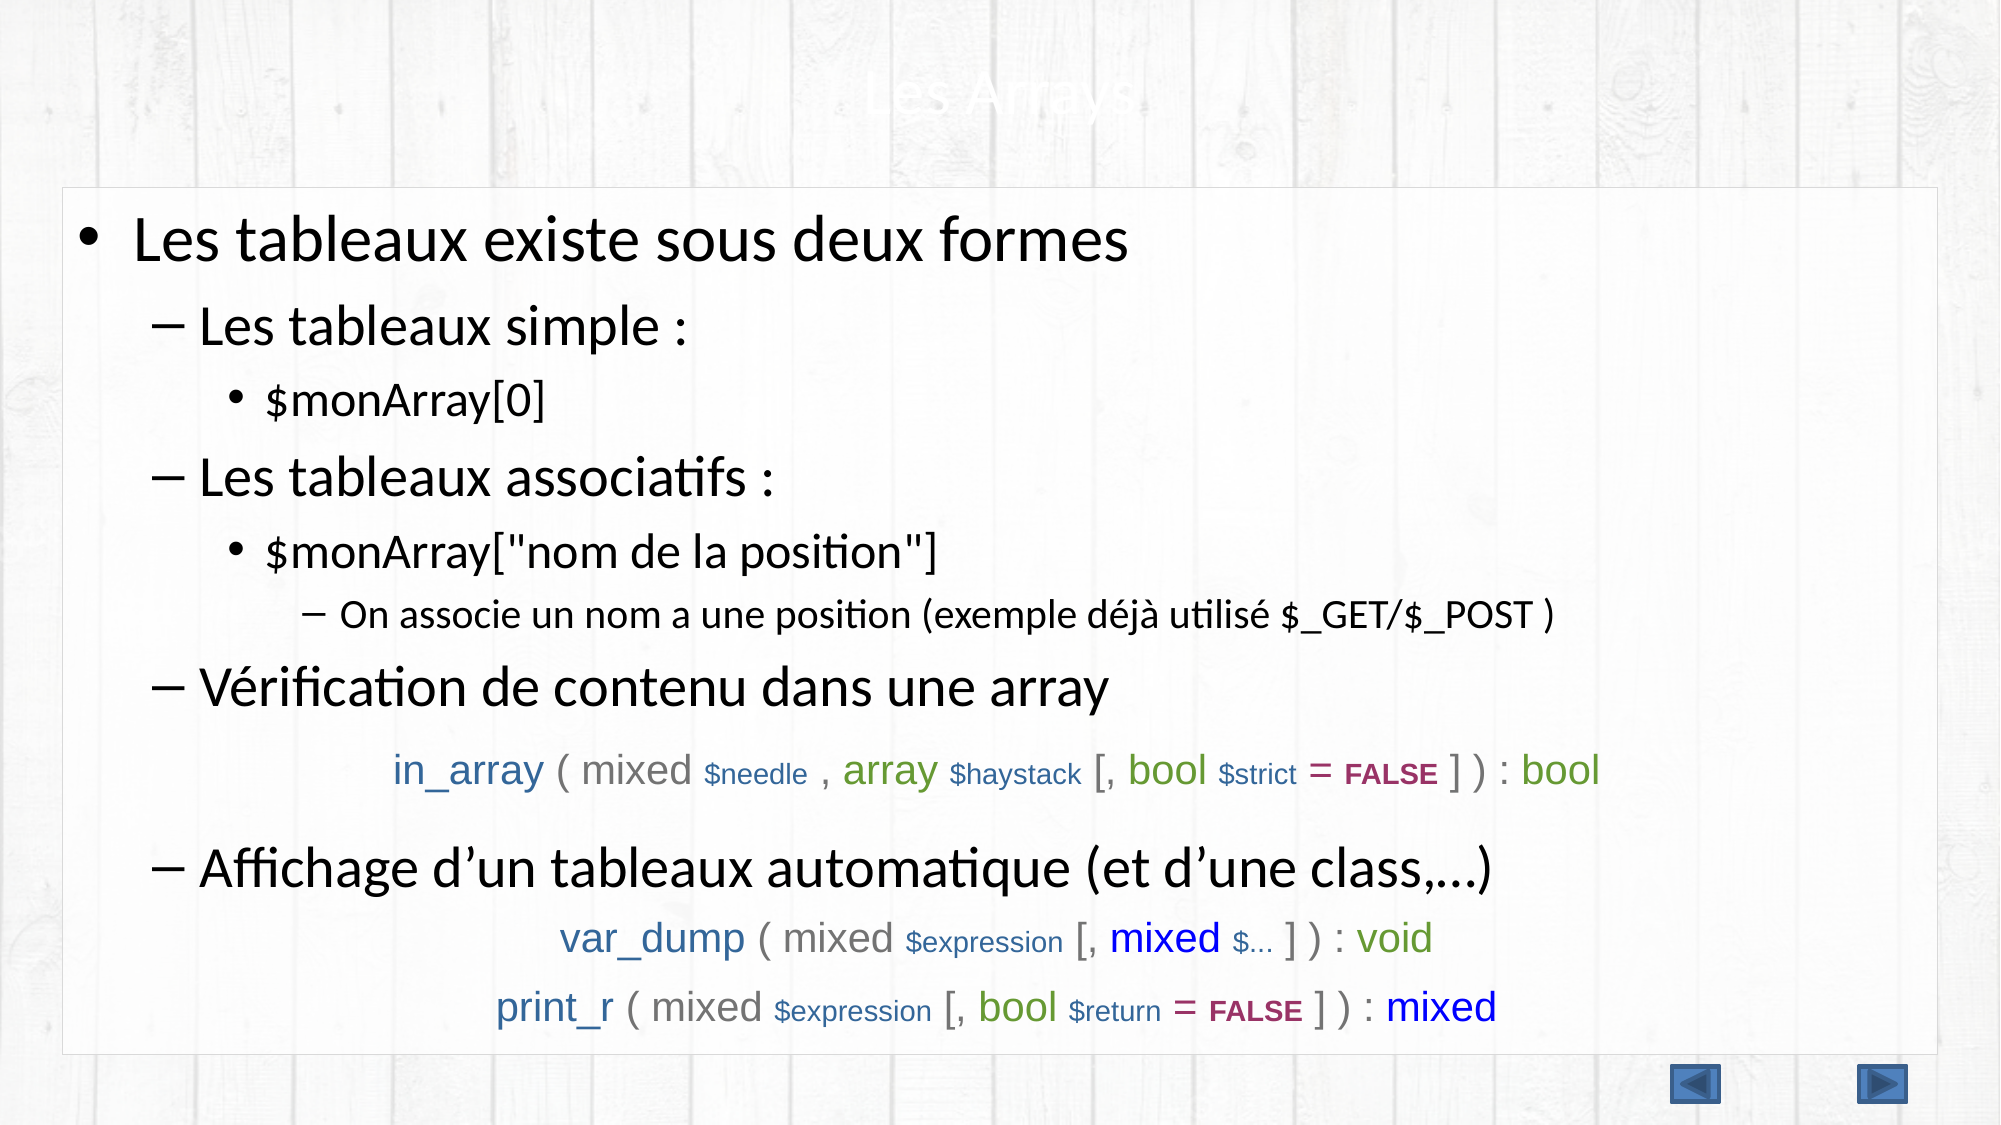

# Les Arrays
Les tableaux existe sous deux formes
Les tableaux simple :
$monArray[0]
Les tableaux associatifs :
$monArray["nom de la position"]
On associe un nom a une position (exemple déjà utilisé $_GET/$_POST )
Vérification de contenu dans une array

Affichage d’un tableaux automatique (et d’une class,…)

in_array ( mixed $needle , array $haystack [, bool $strict = FALSE ] ) : bool
var_dump ( mixed $expression [, mixed $... ] ) : void
print_r ( mixed $expression [, bool $return = FALSE ] ) : mixed